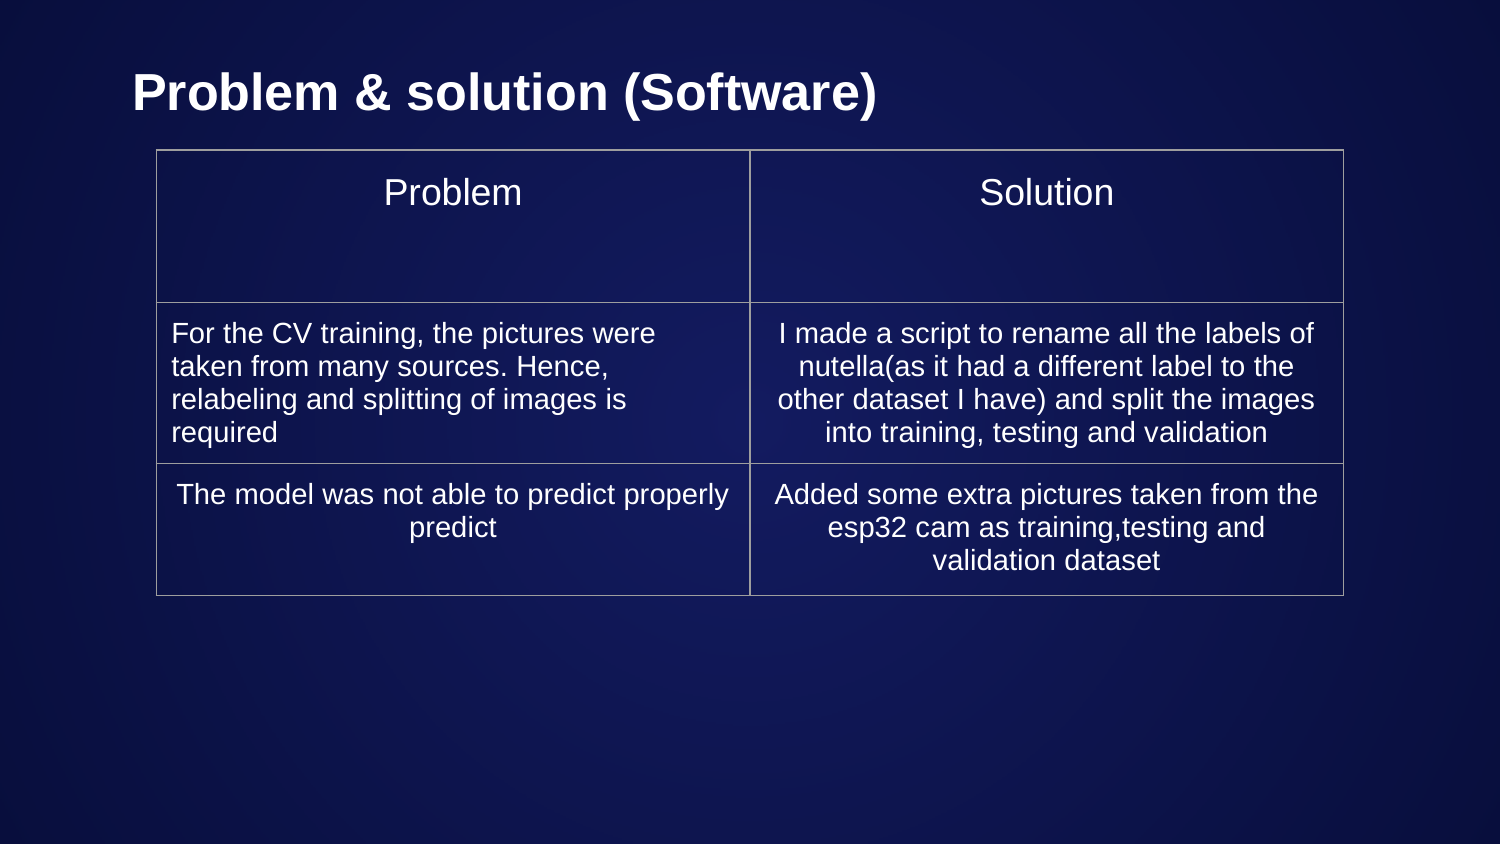

# Problem & solution (Software)
| Problem | Solution |
| --- | --- |
| For the CV training, the pictures were taken from many sources. Hence, relabeling and splitting of images is required | I made a script to rename all the labels of nutella(as it had a different label to the other dataset I have) and split the images into training, testing and validation |
| The model was not able to predict properly predict | Added some extra pictures taken from the esp32 cam as training,testing and validation dataset |